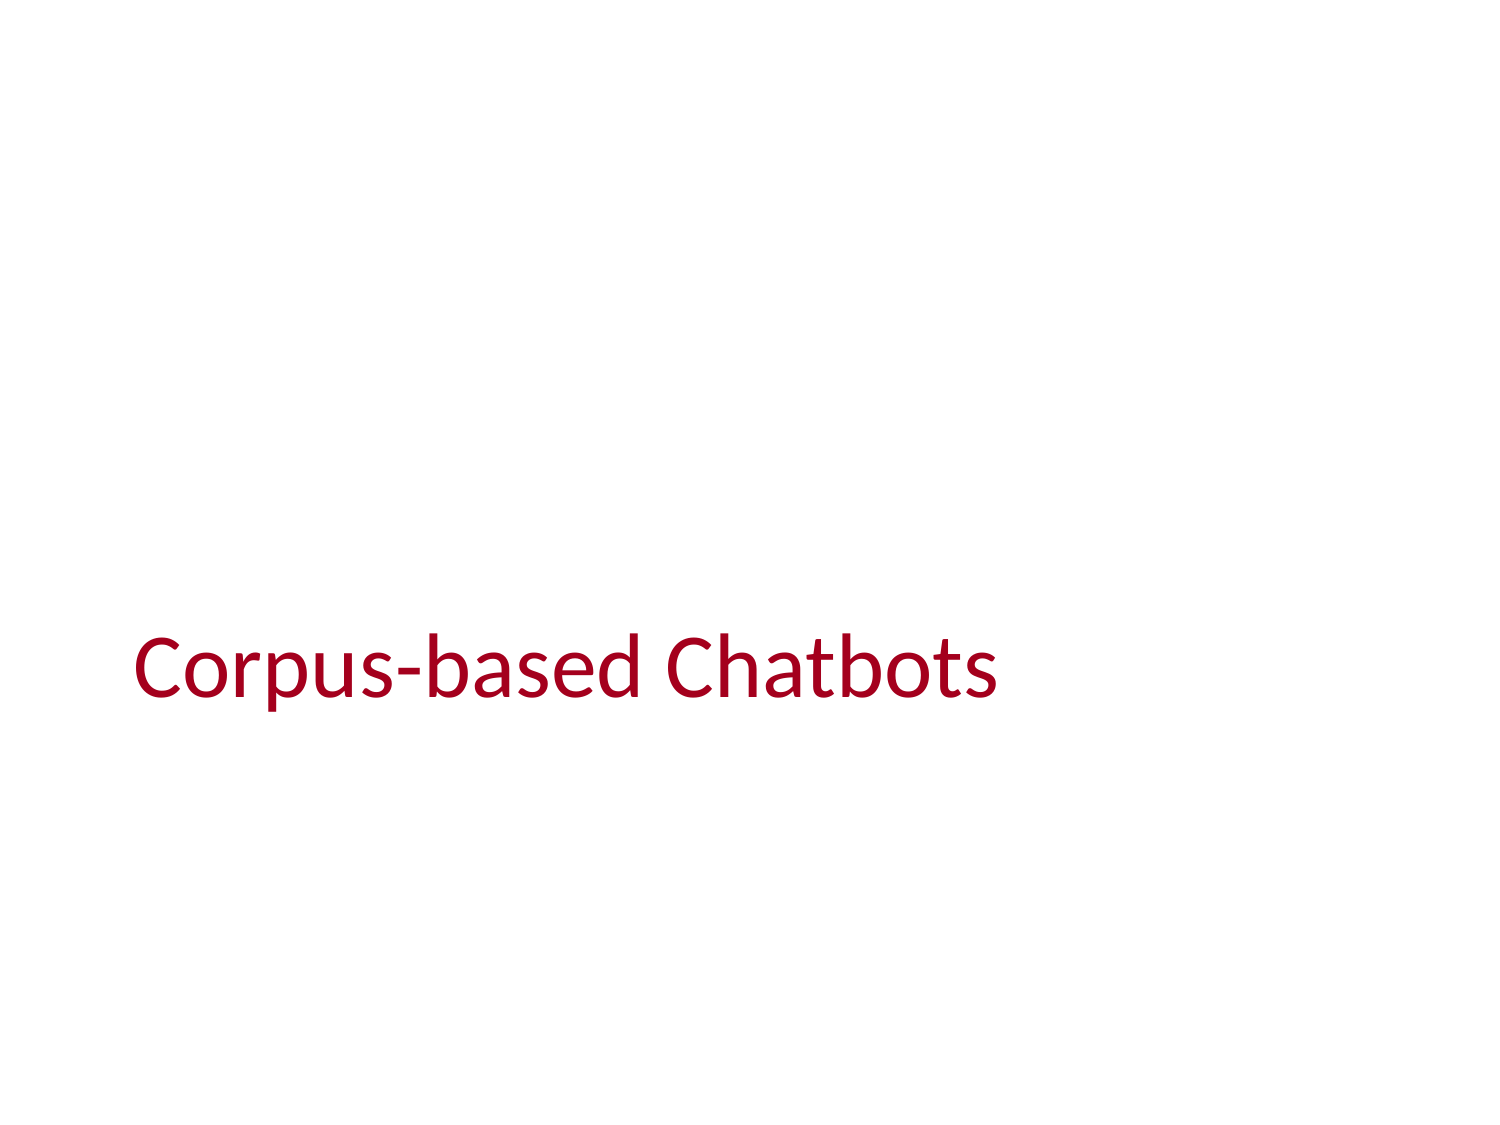

Corpus-based Chatbots
# Chatbots and Dialogue Systems